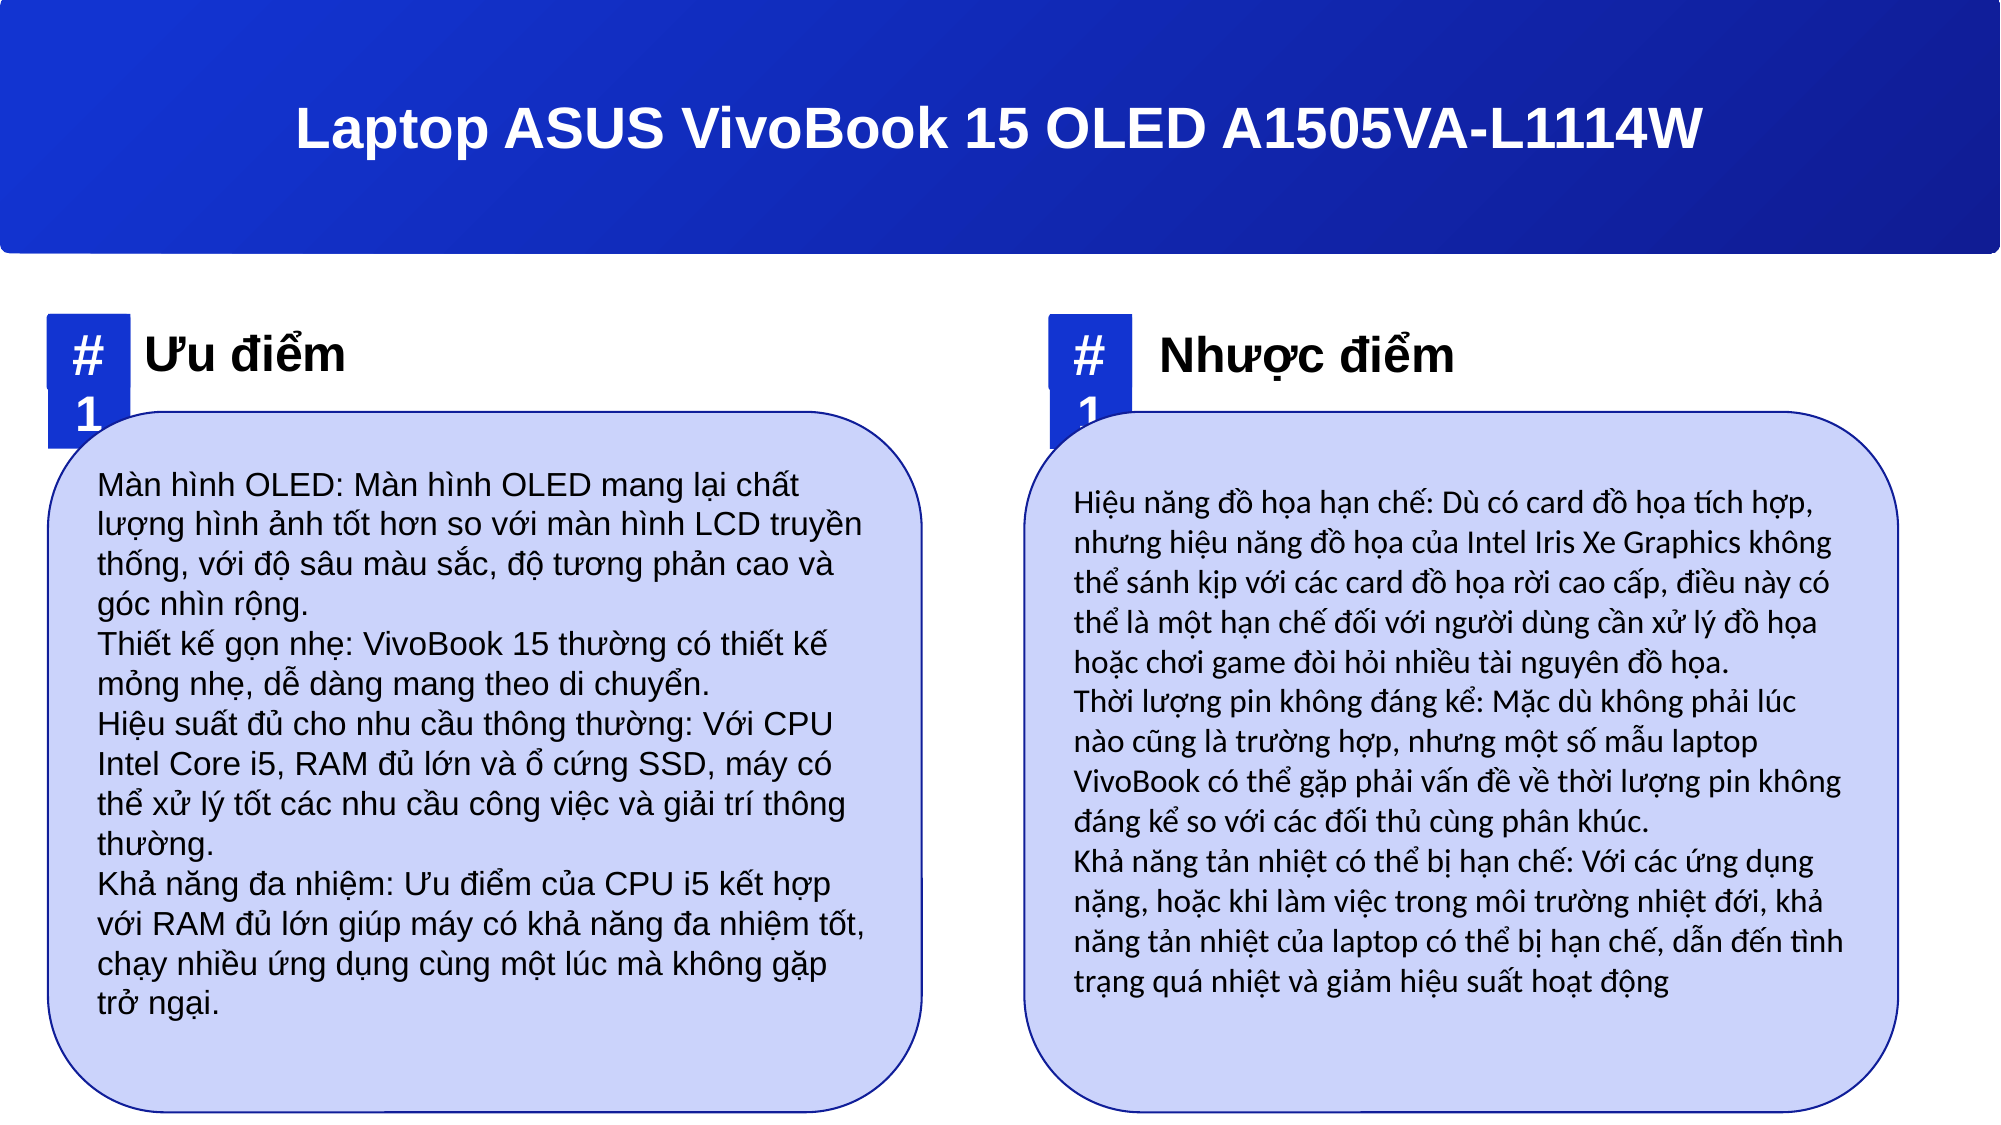

Laptop ASUS VivoBook 15 OLED A1505VA-L1114W​
#
01
Ưu điểm
#
01
Nhược điểm
Màn hình OLED: Màn hình OLED mang lại chất lượng hình ảnh tốt hơn so với màn hình LCD truyền thống, với độ sâu màu sắc, độ tương phản cao và góc nhìn rộng.
Thiết kế gọn nhẹ: VivoBook 15 thường có thiết kế mỏng nhẹ, dễ dàng mang theo di chuyển.
Hiệu suất đủ cho nhu cầu thông thường: Với CPU Intel Core i5, RAM đủ lớn và ổ cứng SSD, máy có thể xử lý tốt các nhu cầu công việc và giải trí thông thường.
Khả năng đa nhiệm: Ưu điểm của CPU i5 kết hợp với RAM đủ lớn giúp máy có khả năng đa nhiệm tốt, chạy nhiều ứng dụng cùng một lúc mà không gặp trở ngại.

Hiệu năng đồ họa hạn chế: Dù có card đồ họa tích hợp, nhưng hiệu năng đồ họa của Intel Iris Xe Graphics không thể sánh kịp với các card đồ họa rời cao cấp, điều này có thể là một hạn chế đối với người dùng cần xử lý đồ họa hoặc chơi game đòi hỏi nhiều tài nguyên đồ họa.
Thời lượng pin không đáng kể: Mặc dù không phải lúc nào cũng là trường hợp, nhưng một số mẫu laptop VivoBook có thể gặp phải vấn đề về thời lượng pin không đáng kể so với các đối thủ cùng phân khúc.
Khả năng tản nhiệt có thể bị hạn chế: Với các ứng dụng nặng, hoặc khi làm việc trong môi trường nhiệt đới, khả năng tản nhiệt của laptop có thể bị hạn chế, dẫn đến tình trạng quá nhiệt và giảm hiệu suất hoạt động